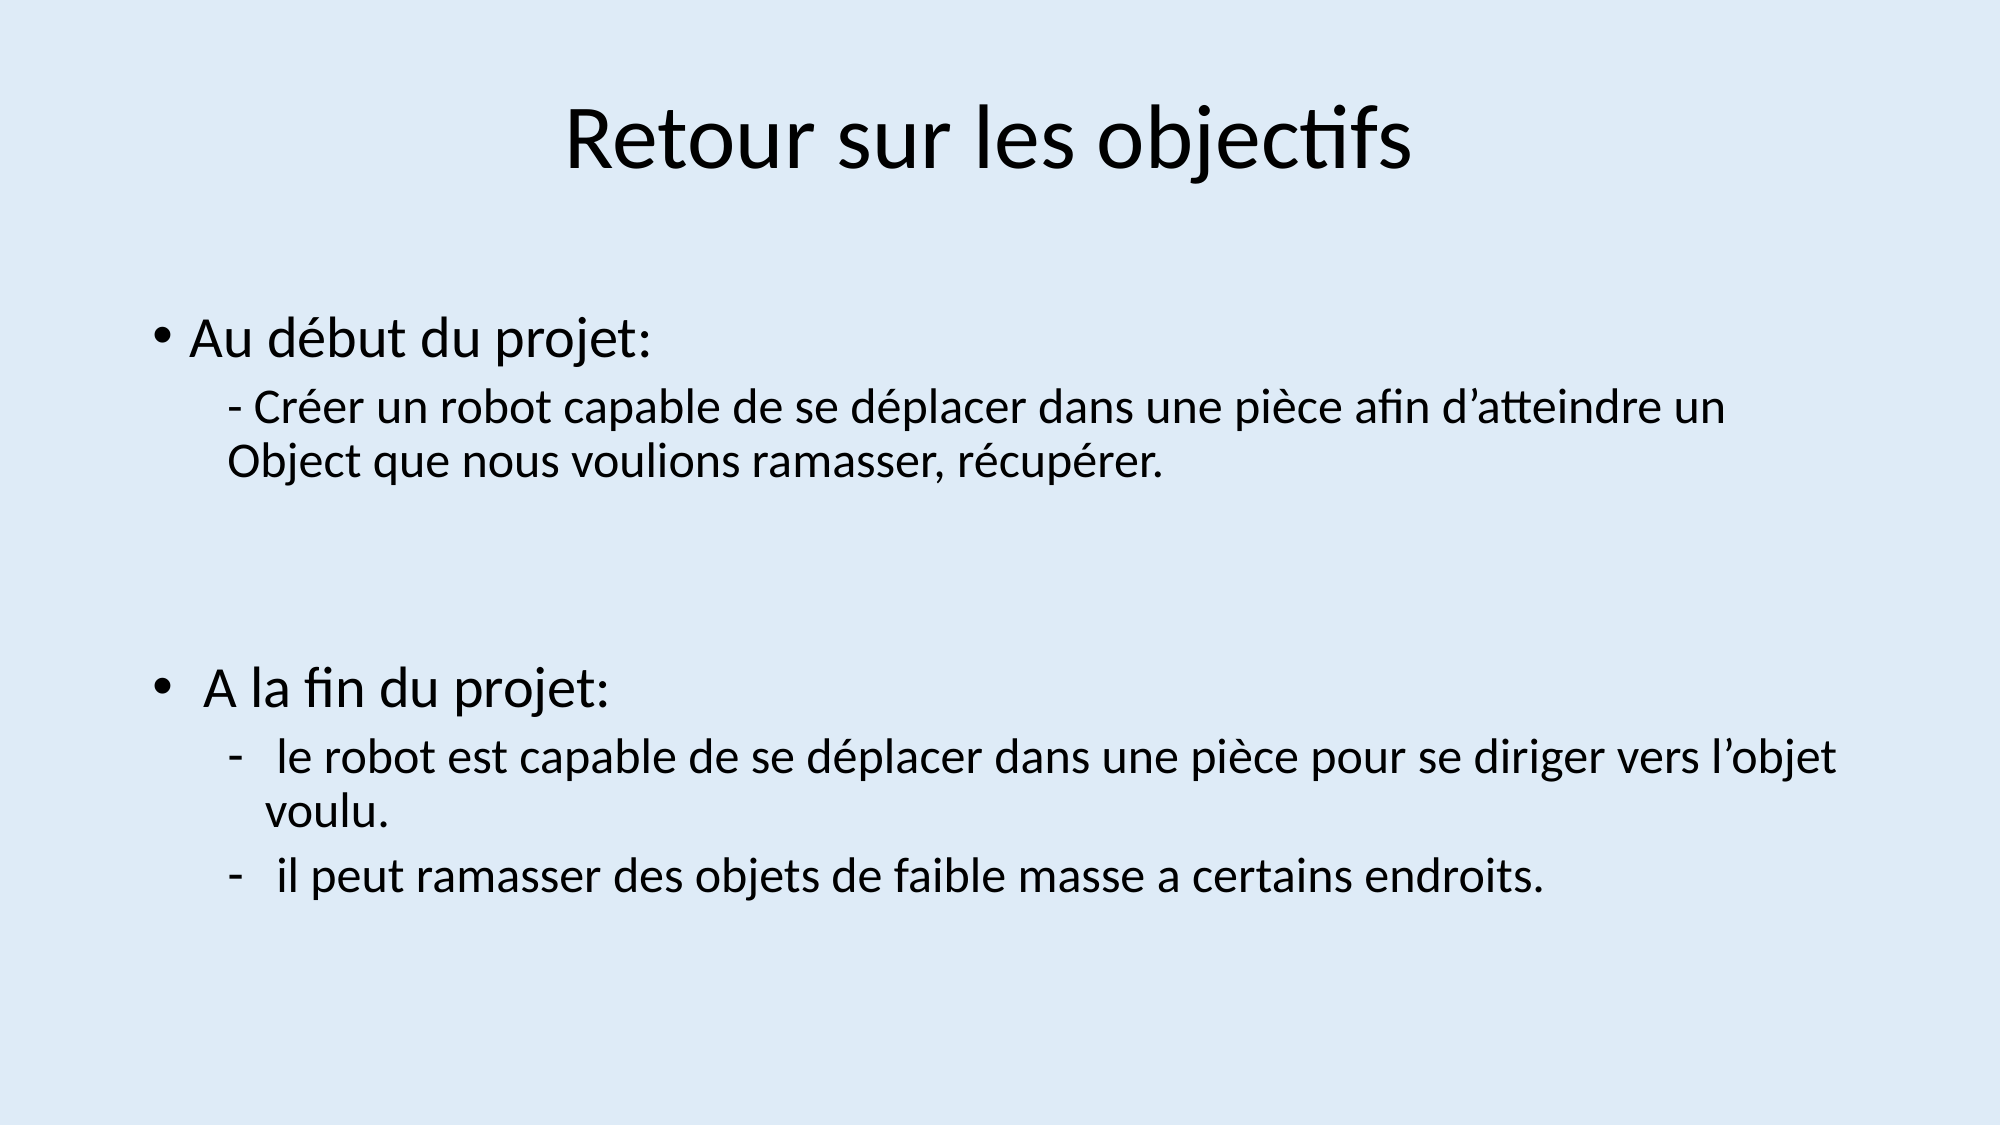

# Retour sur les objectifs
Au début du projet:
- Créer un robot capable de se déplacer dans une pièce afin d’atteindre un Object que nous voulions ramasser, récupérer.

 A la fin du projet:
 le robot est capable de se déplacer dans une pièce pour se diriger vers l’objet voulu.
 il peut ramasser des objets de faible masse a certains endroits.